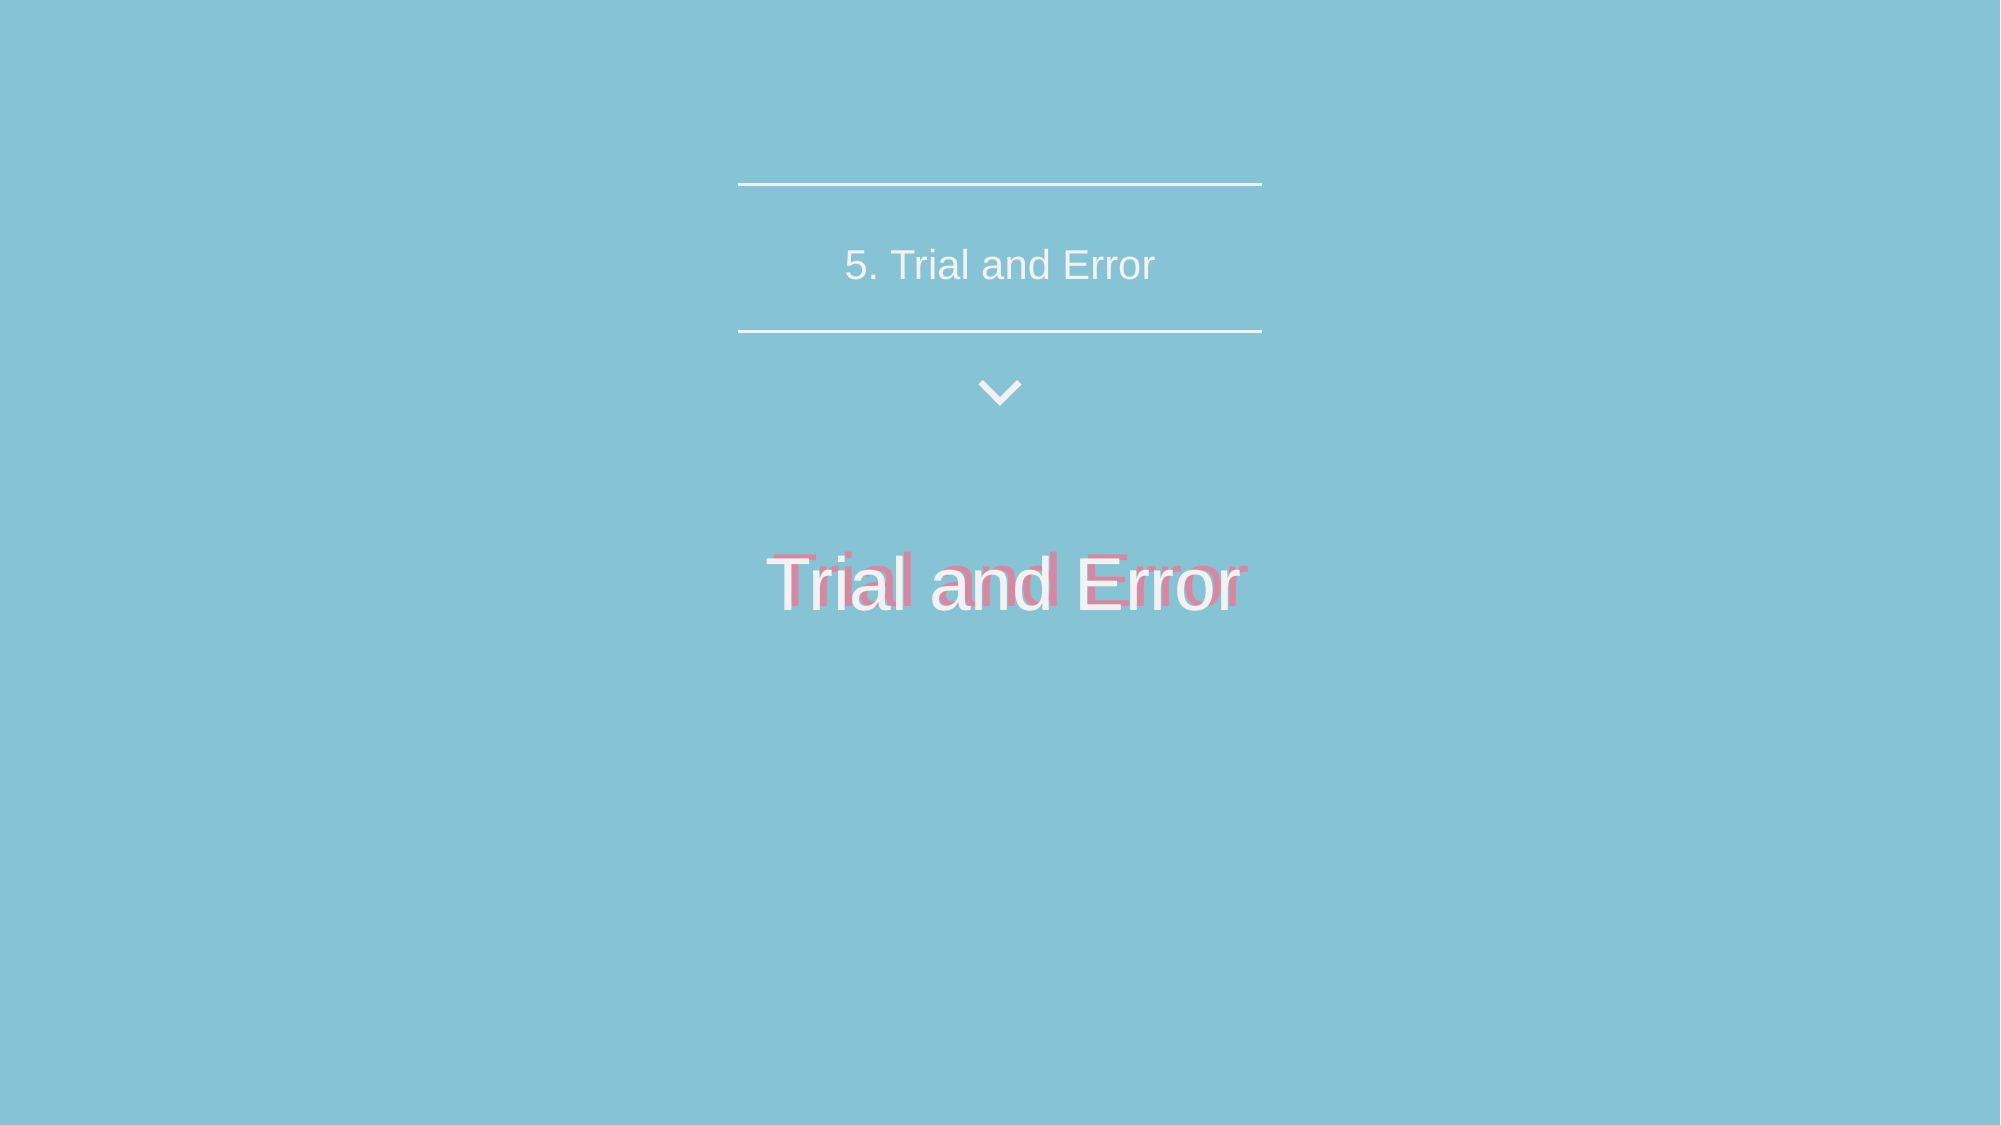

5. Trial and Error

Trial and Error
Trial and Error